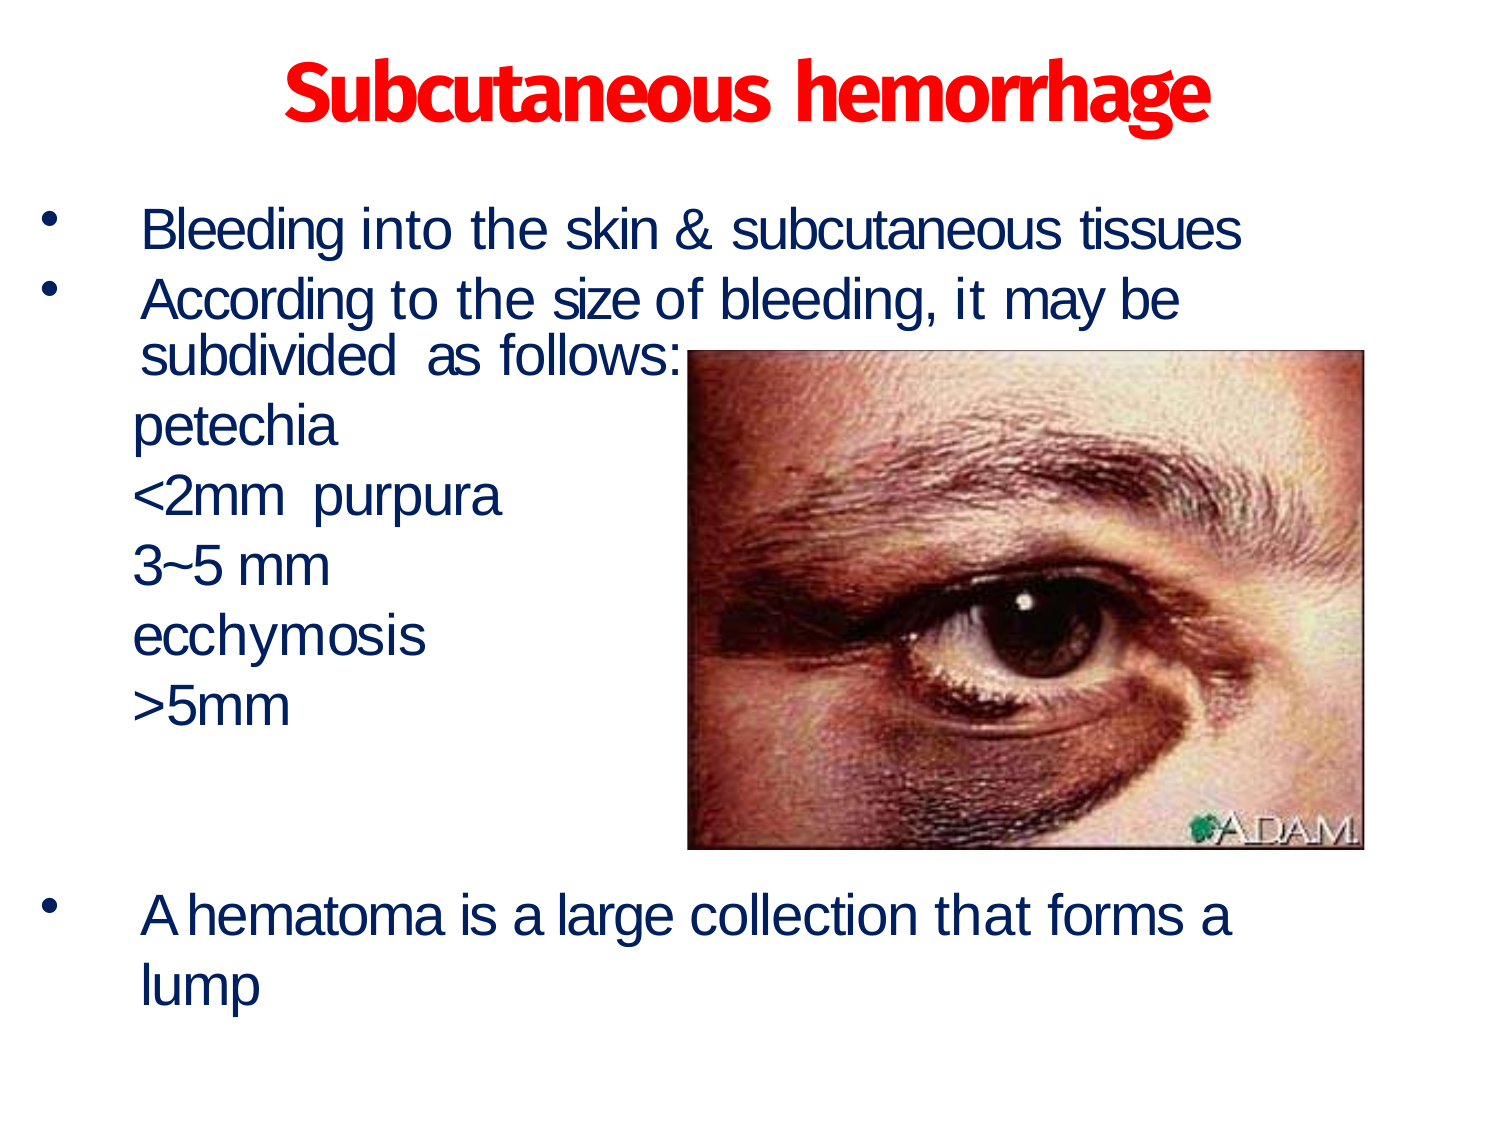

# Subcutaneous hemorrhage
Bleeding into the skin & subcutaneous tissues
According to the size of bleeding, it may be subdivided  as follows:
petechia		<2mm  purpura	3~5 mm  ecchymosis	>5mm

A hematoma is a large collection that forms a lump